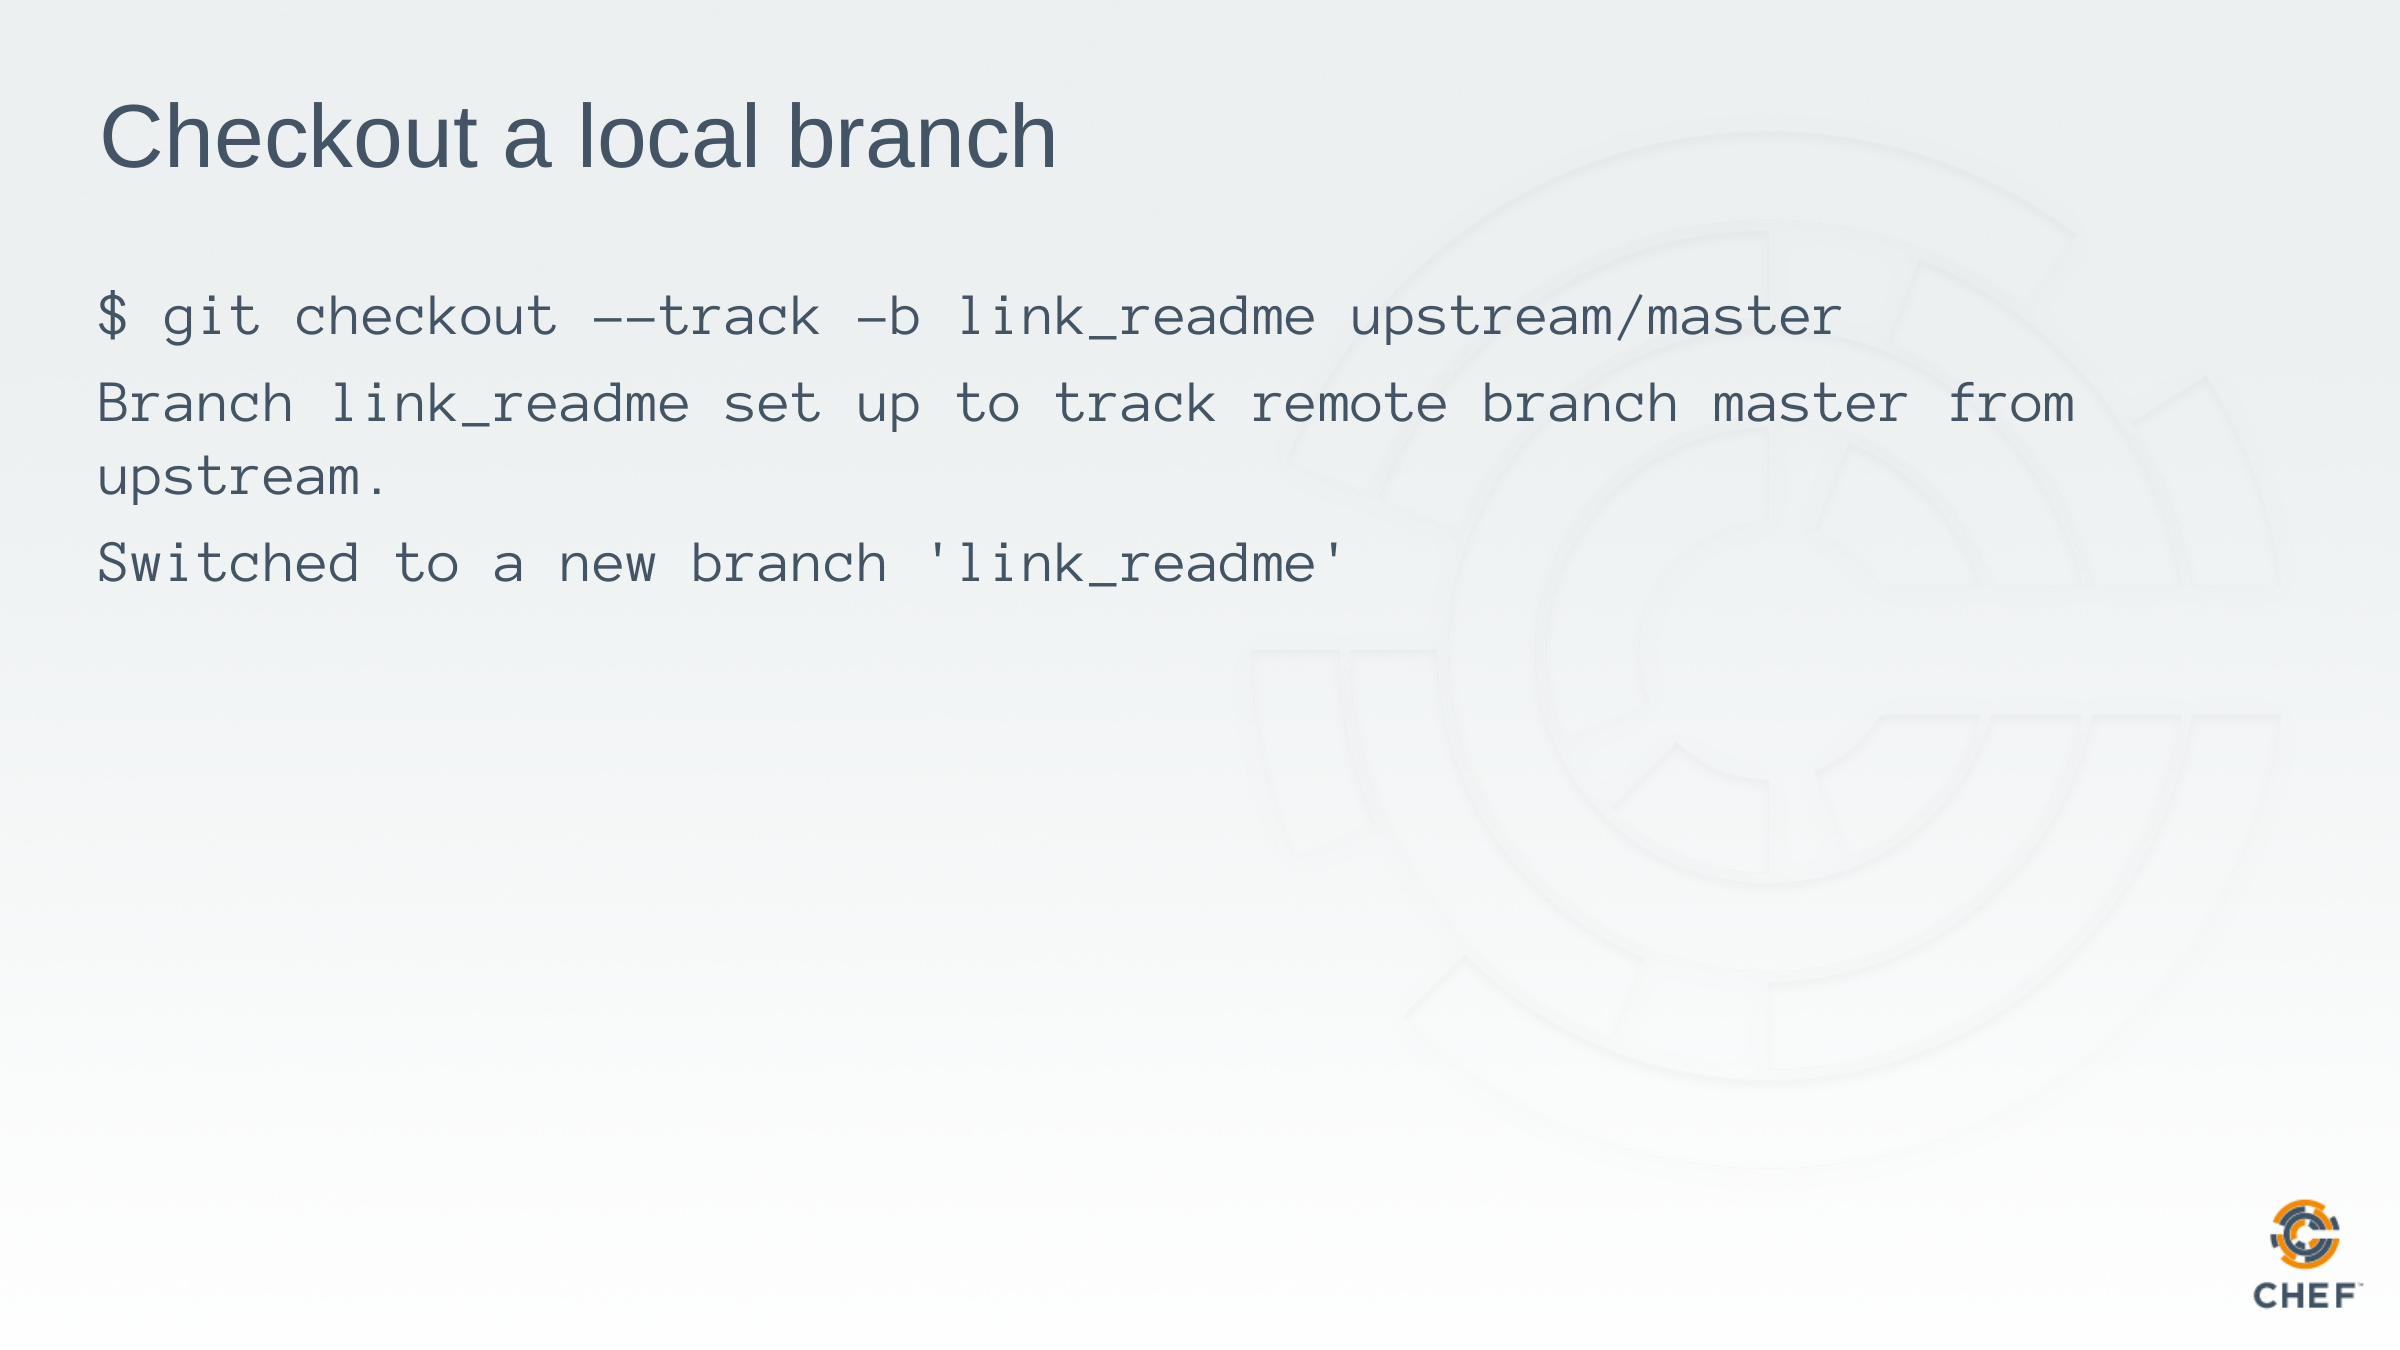

# Checkout a local branch
$ git checkout --track -b link_readme upstream/master
Branch link_readme set up to track remote branch master from upstream.
Switched to a new branch 'link_readme'